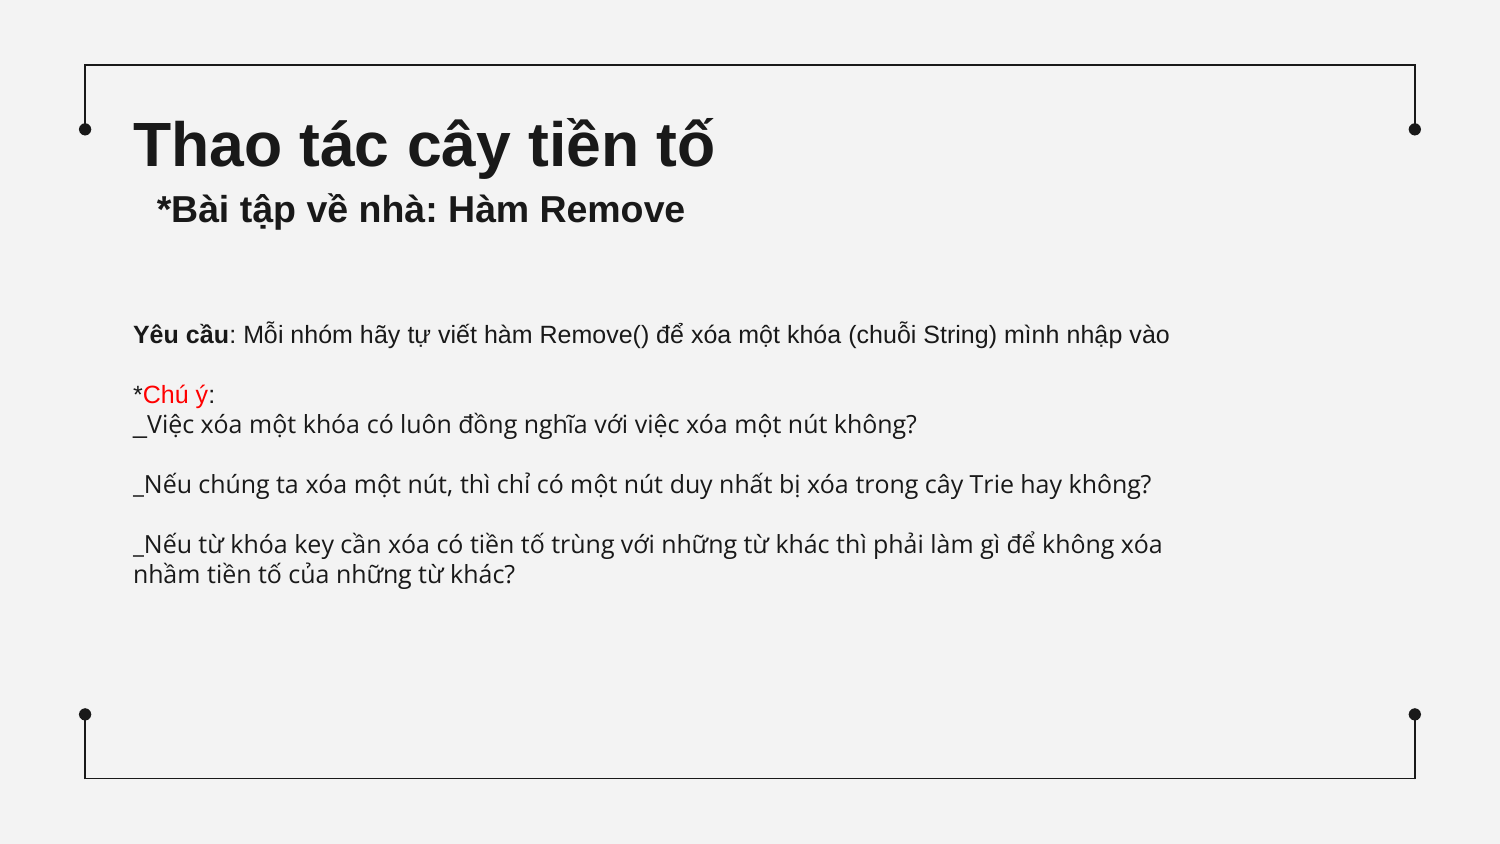

# Thao tác cây tiền tố
*Bài tập về nhà: Hàm Remove
Yêu cầu: Mỗi nhóm hãy tự viết hàm Remove() để xóa một khóa (chuỗi String) mình nhập vào

*Chú ý:
_Việc xóa một khóa có luôn đồng nghĩa với việc xóa một nút không?

_Nếu chúng ta xóa một nút, thì chỉ có một nút duy nhất bị xóa trong cây Trie hay không?

_Nếu từ khóa key cần xóa có tiền tố trùng với những từ khác thì phải làm gì để không xóa nhầm tiền tố của những từ khác?